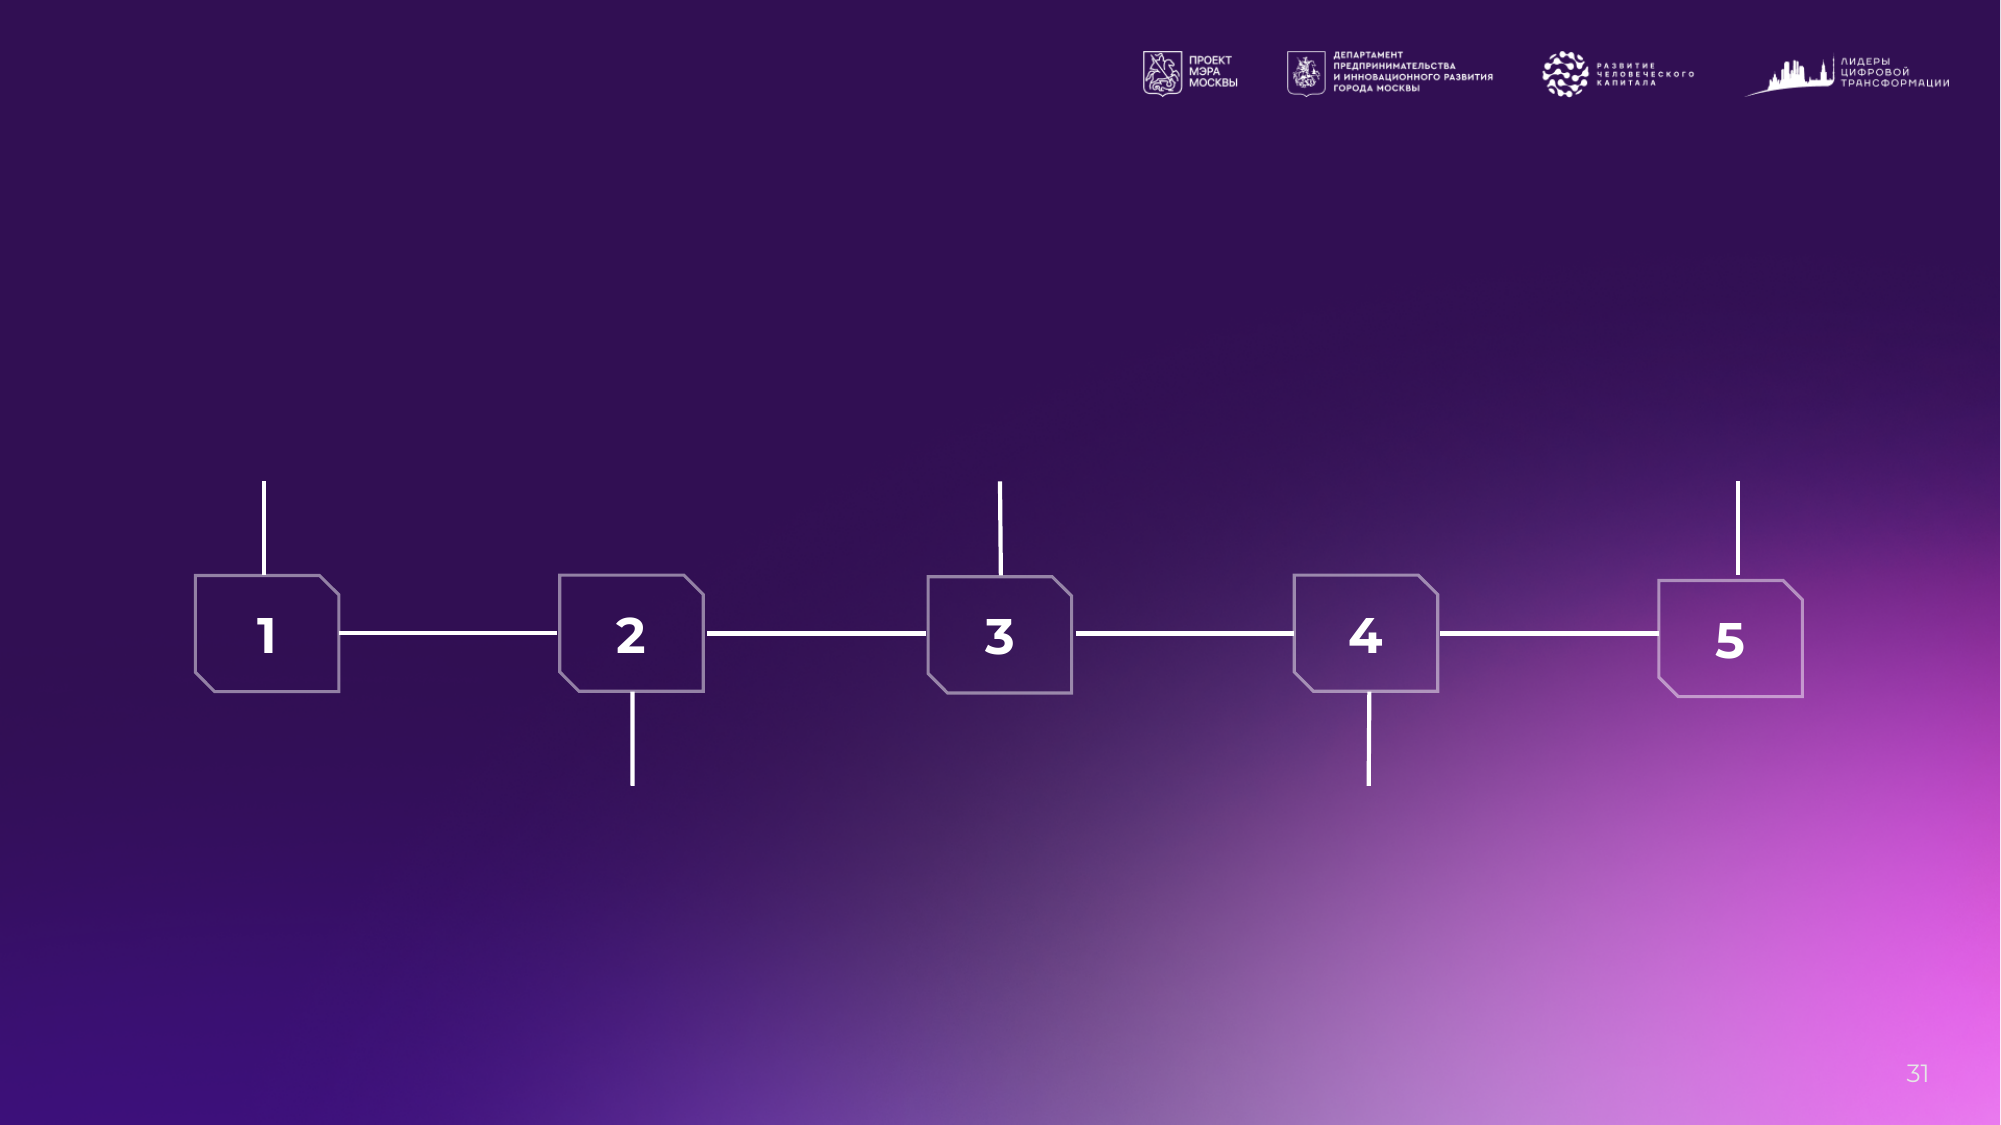

#

4
2
1
3
5

31